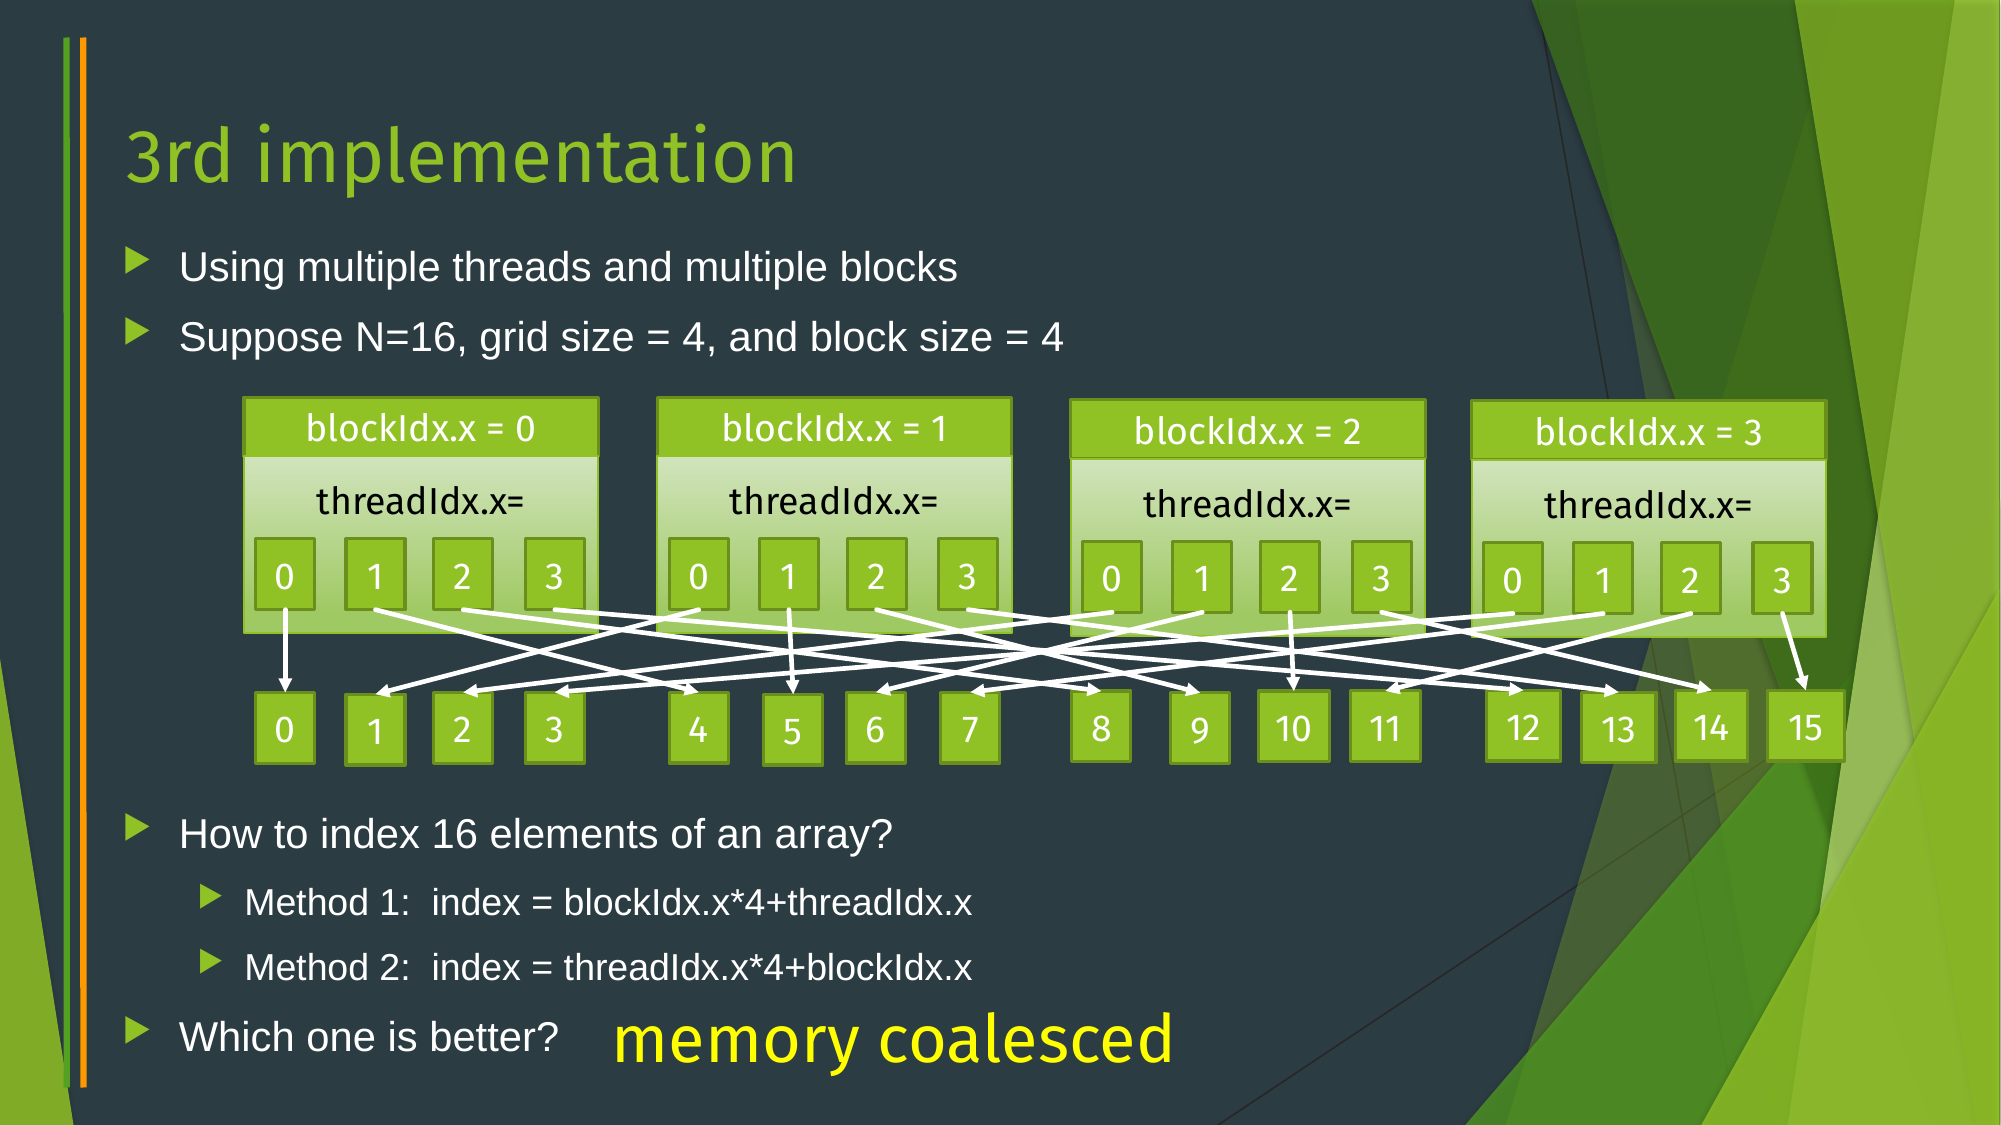

# 3rd implementation
Using multiple threads and multiple blocks
Suppose N=16, grid size = 4, and block size = 4

How to index 16 elements of an array?
Method 1:  index = blockIdx.x*4+threadIdx.x
Method 2:  index = threadIdx.x*4+blockIdx.x
Which one is better?
blockIdx.x = 0
blockIdx.x = 1
blockIdx.x = 2
blockIdx.x = 3
threadIdx.x=

threadIdx.x=

threadIdx.x=

threadIdx.x=

0
1
2
3
0
1
2
3
0
1
2
3
0
1
2
3
12
14
15
11
8
10
13
7
3
4
6
0
2
9
5
1
memory coalesced